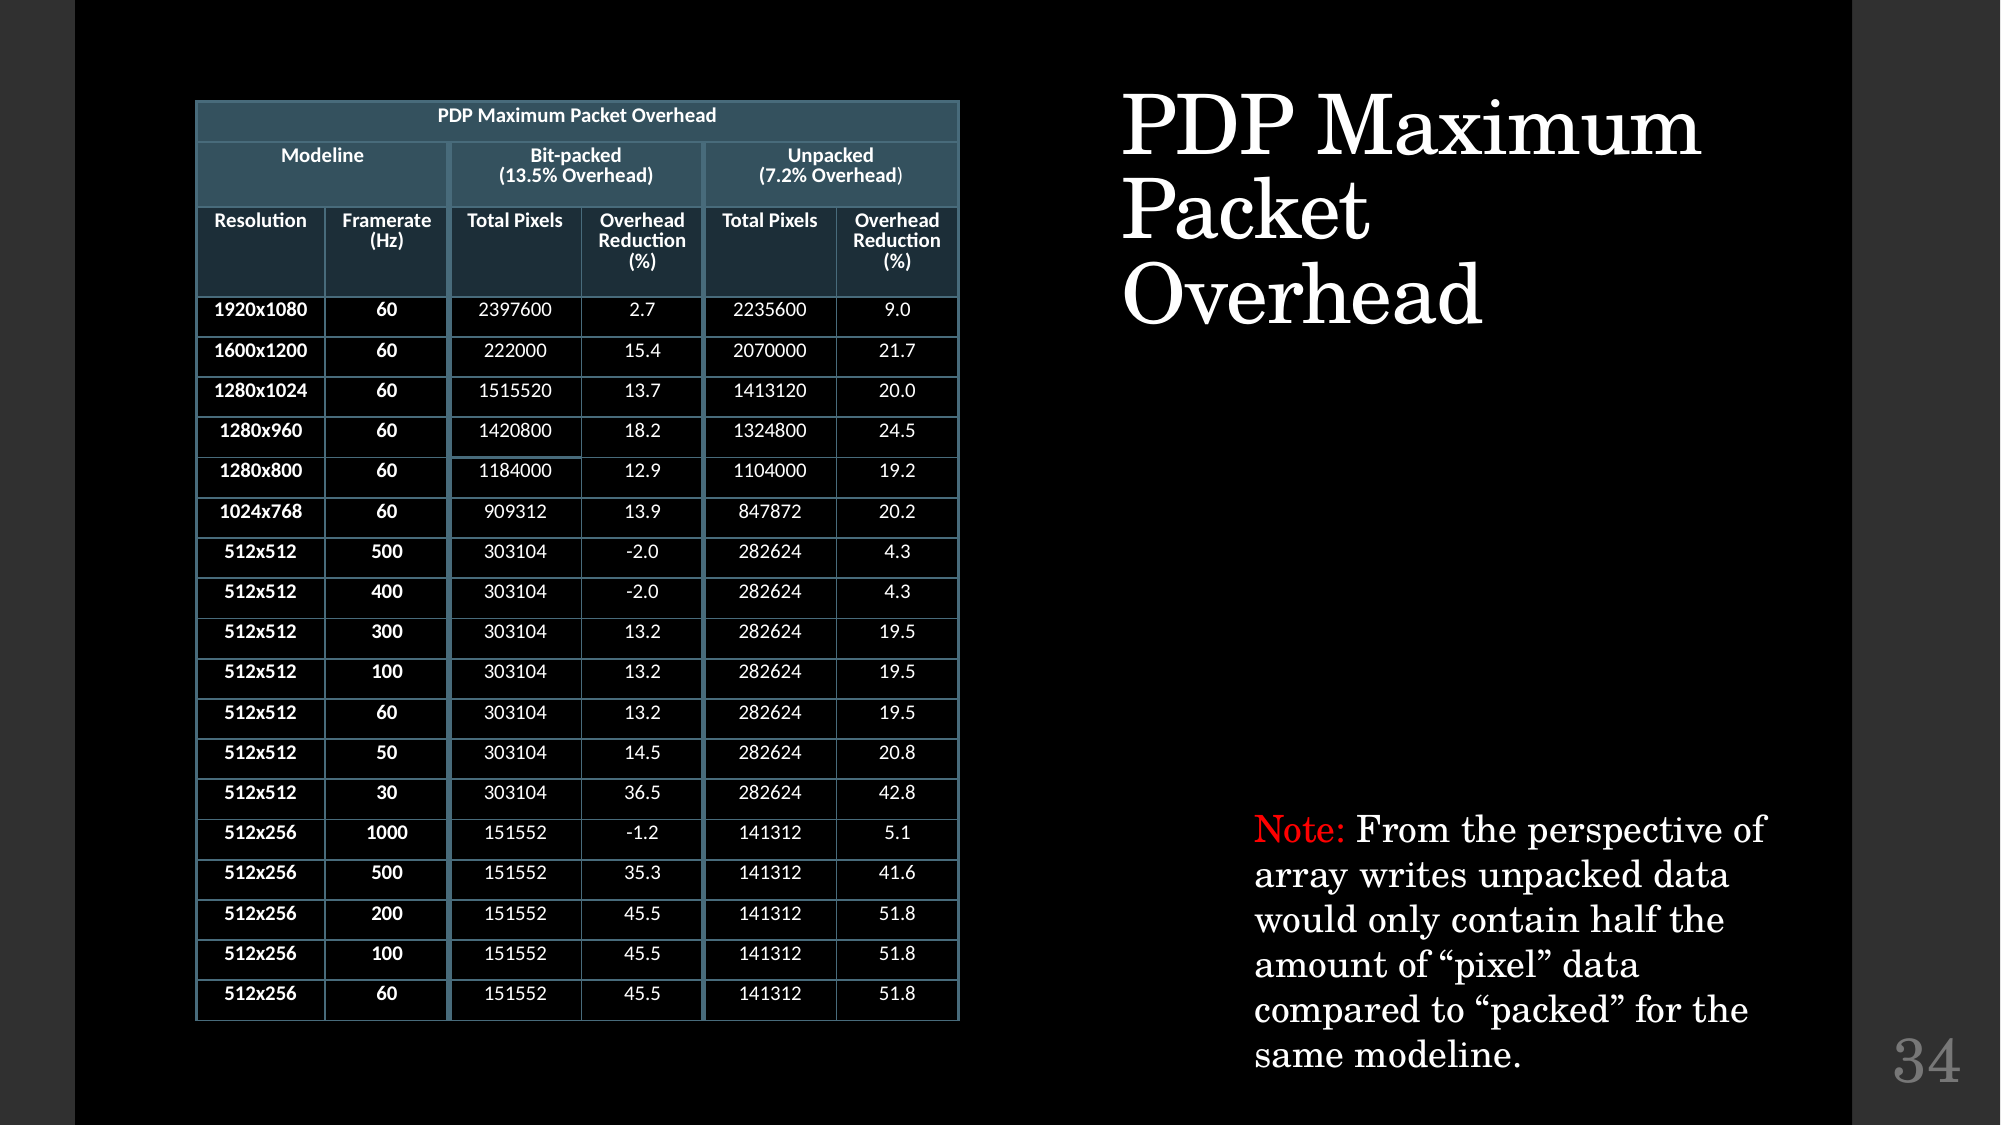

| PDP Maximum Packet Overhead |  |  |  |  |  |
| --- | --- | --- | --- | --- | --- |
| Modeline |  | Bit-packed (13.5% Overhead) |  | Unpacked (7.2% Overhead) |  |
| Resolution | Framerate (Hz) | Total Pixels | Overhead Reduction (%) | Total Pixels | Overhead Reduction (%) |
| 1920x1080 | 60 | 2397600 | 2.7 | 2235600 | 9.0 |
| 1600x1200 | 60 | 222000 | 15.4 | 2070000 | 21.7 |
| 1280x1024 | 60 | 1515520 | 13.7 | 1413120 | 20.0 |
| 1280x960 | 60 | 1420800 | 18.2 | 1324800 | 24.5 |
| 1280x800 | 60 | 1184000 | 12.9 | 1104000 | 19.2 |
| 1024x768 | 60 | 909312 | 13.9 | 847872 | 20.2 |
| 512x512 | 500 | 303104 | -2.0 | 282624 | 4.3 |
| 512x512 | 400 | 303104 | -2.0 | 282624 | 4.3 |
| 512x512 | 300 | 303104 | 13.2 | 282624 | 19.5 |
| 512x512 | 100 | 303104 | 13.2 | 282624 | 19.5 |
| 512x512 | 60 | 303104 | 13.2 | 282624 | 19.5 |
| 512x512 | 50 | 303104 | 14.5 | 282624 | 20.8 |
| 512x512 | 30 | 303104 | 36.5 | 282624 | 42.8 |
| 512x256 | 1000 | 151552 | -1.2 | 141312 | 5.1 |
| 512x256 | 500 | 151552 | 35.3 | 141312 | 41.6 |
| 512x256 | 200 | 151552 | 45.5 | 141312 | 51.8 |
| 512x256 | 100 | 151552 | 45.5 | 141312 | 51.8 |
| 512x256 | 60 | 151552 | 45.5 | 141312 | 51.8 |
# PDP Maximum Packet Overhead
Note: From the perspective of array writes unpacked data would only contain half the amount of “pixel” data compared to “packed” for the same modeline.
34